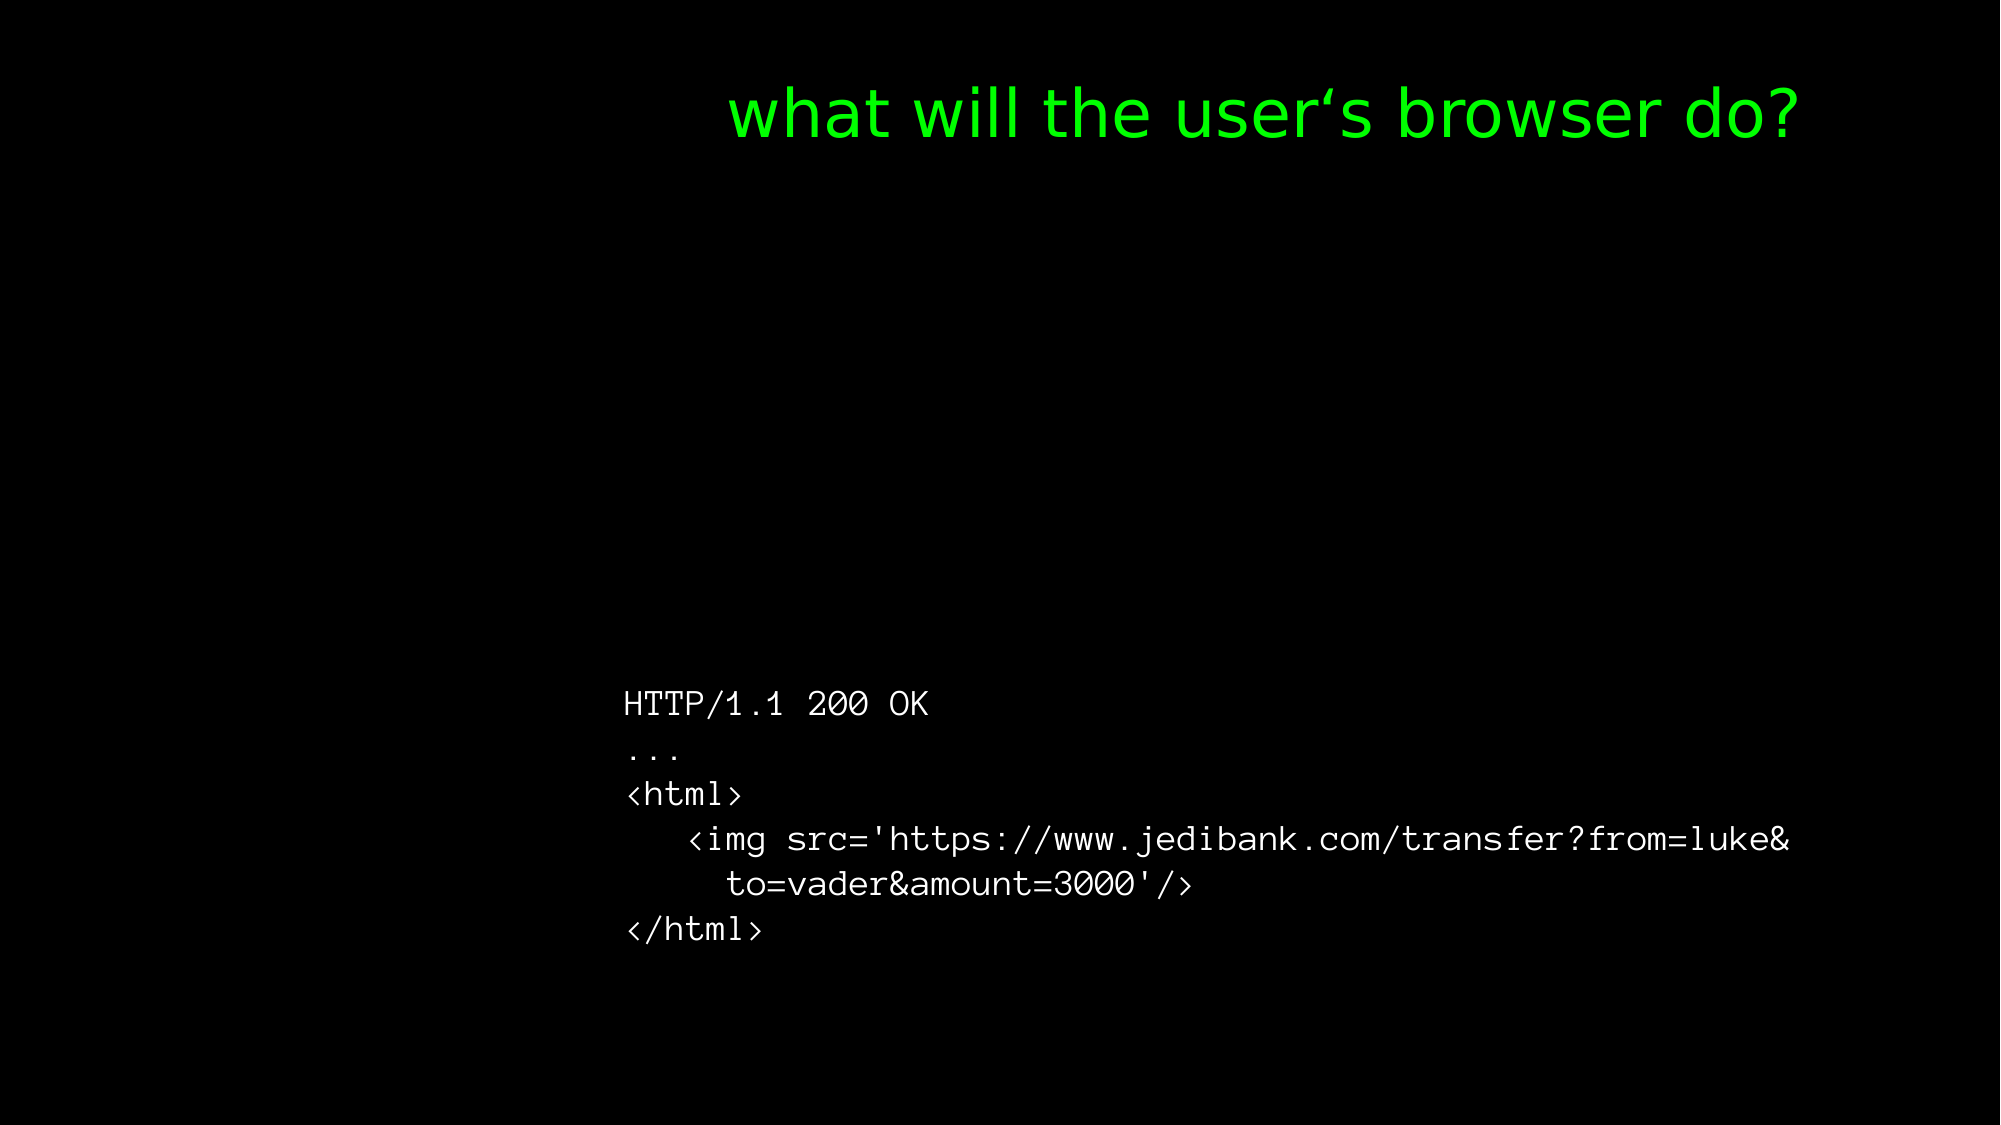

what will the user‘s browser do?
HTTP/1.1 200 OK
...
<html>
   <img src='https://www.jedibank.com/transfer?from=luke&
     to=vader&amount=3000'/>
</html>